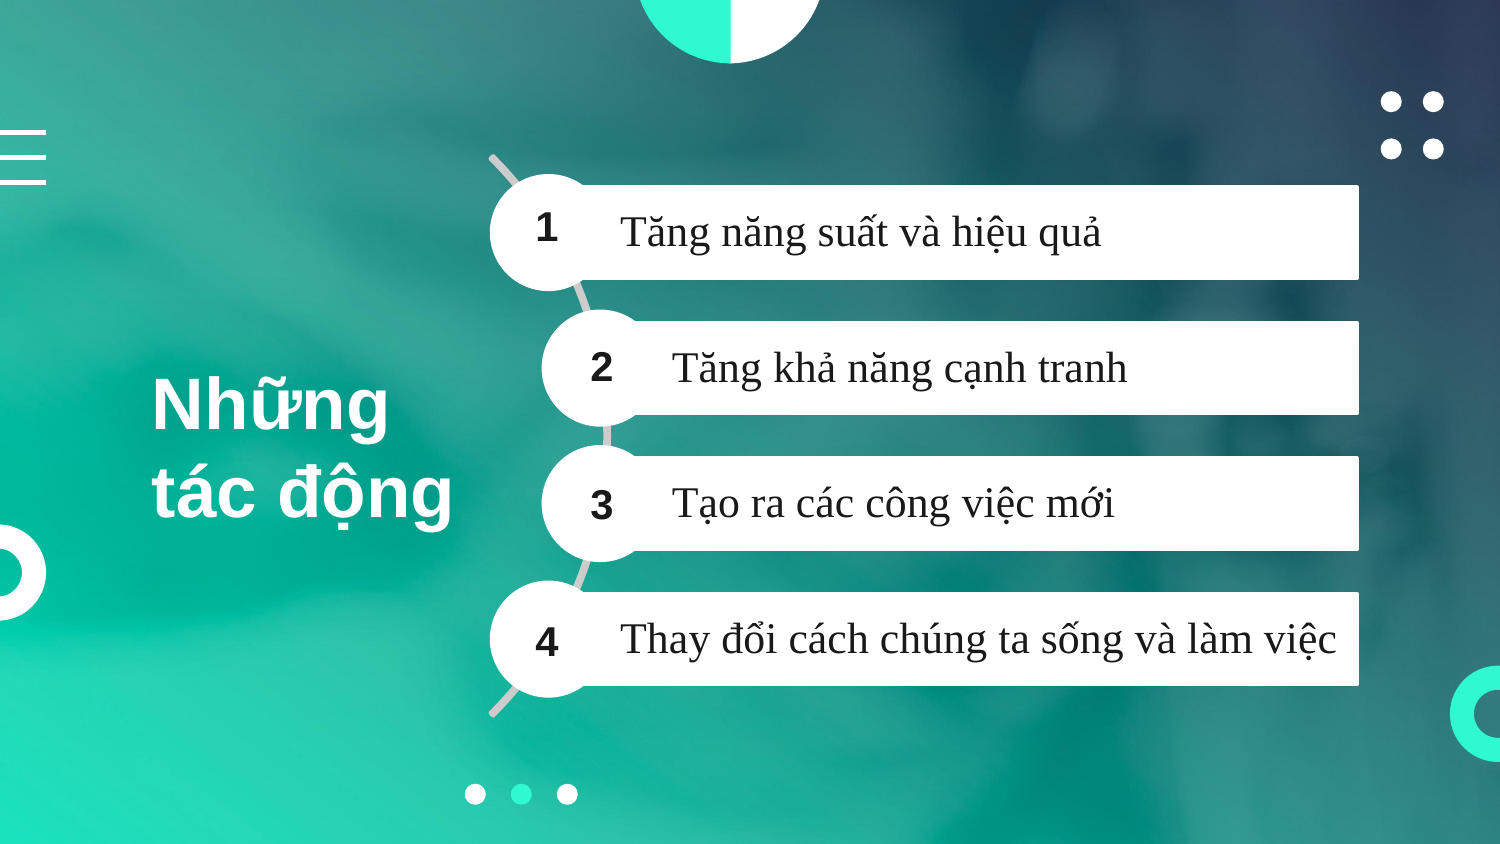

Tăng năng suất và hiệu quả
Tăng khả năng cạnh tranh
Tạo ra các công việc mới
Thay đổi cách chúng ta sống và làm việc
1
2
# Những tác động
3
4